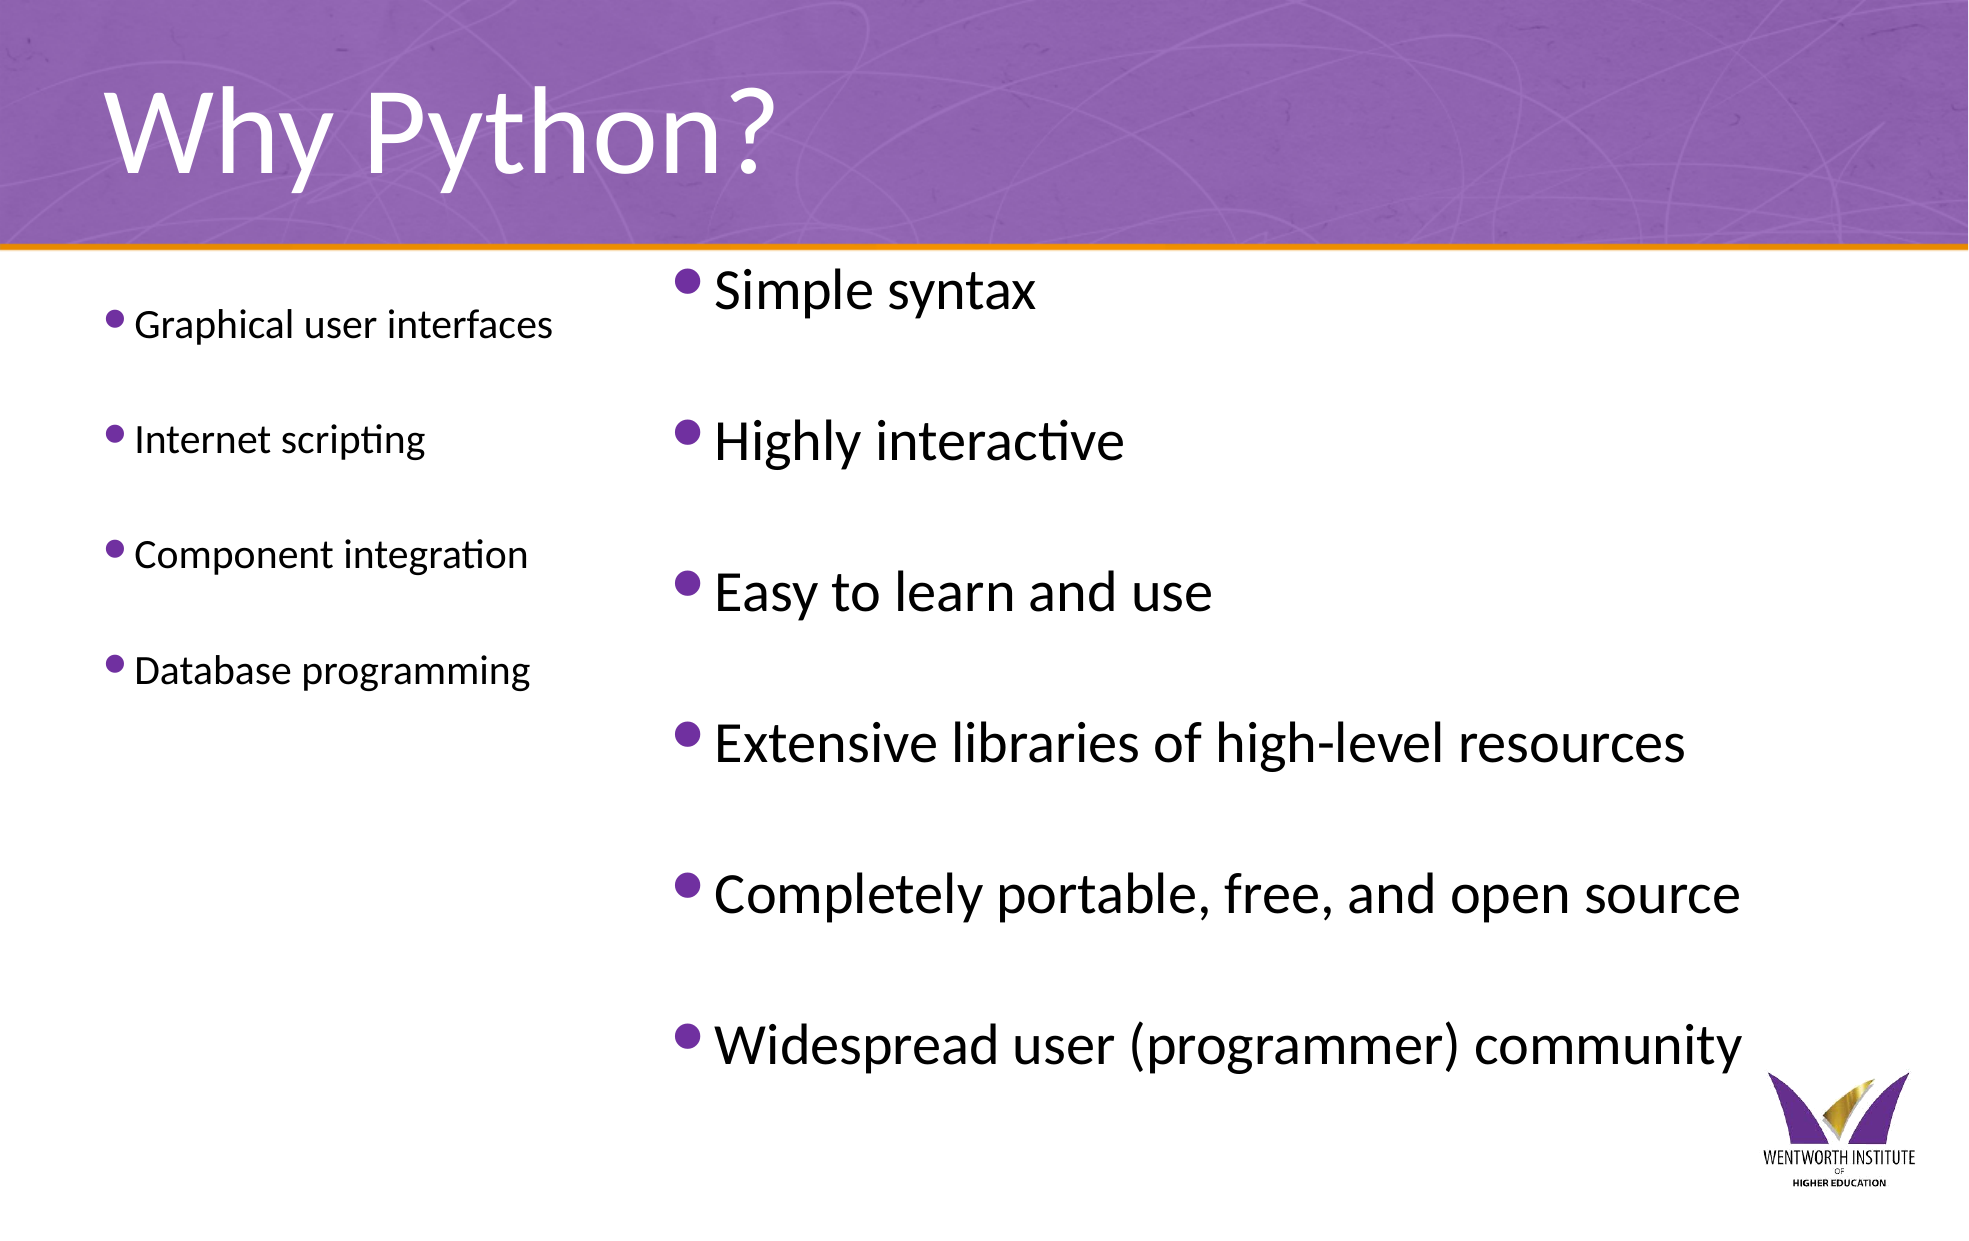

# Why Python?
Simple syntax

Highly interactive

Easy to learn and use

Extensive libraries of high-level resources

Completely portable, free, and open source

Widespread user (programmer) community

Graphical user interfaces

Internet scripting

Component integration

Database programming